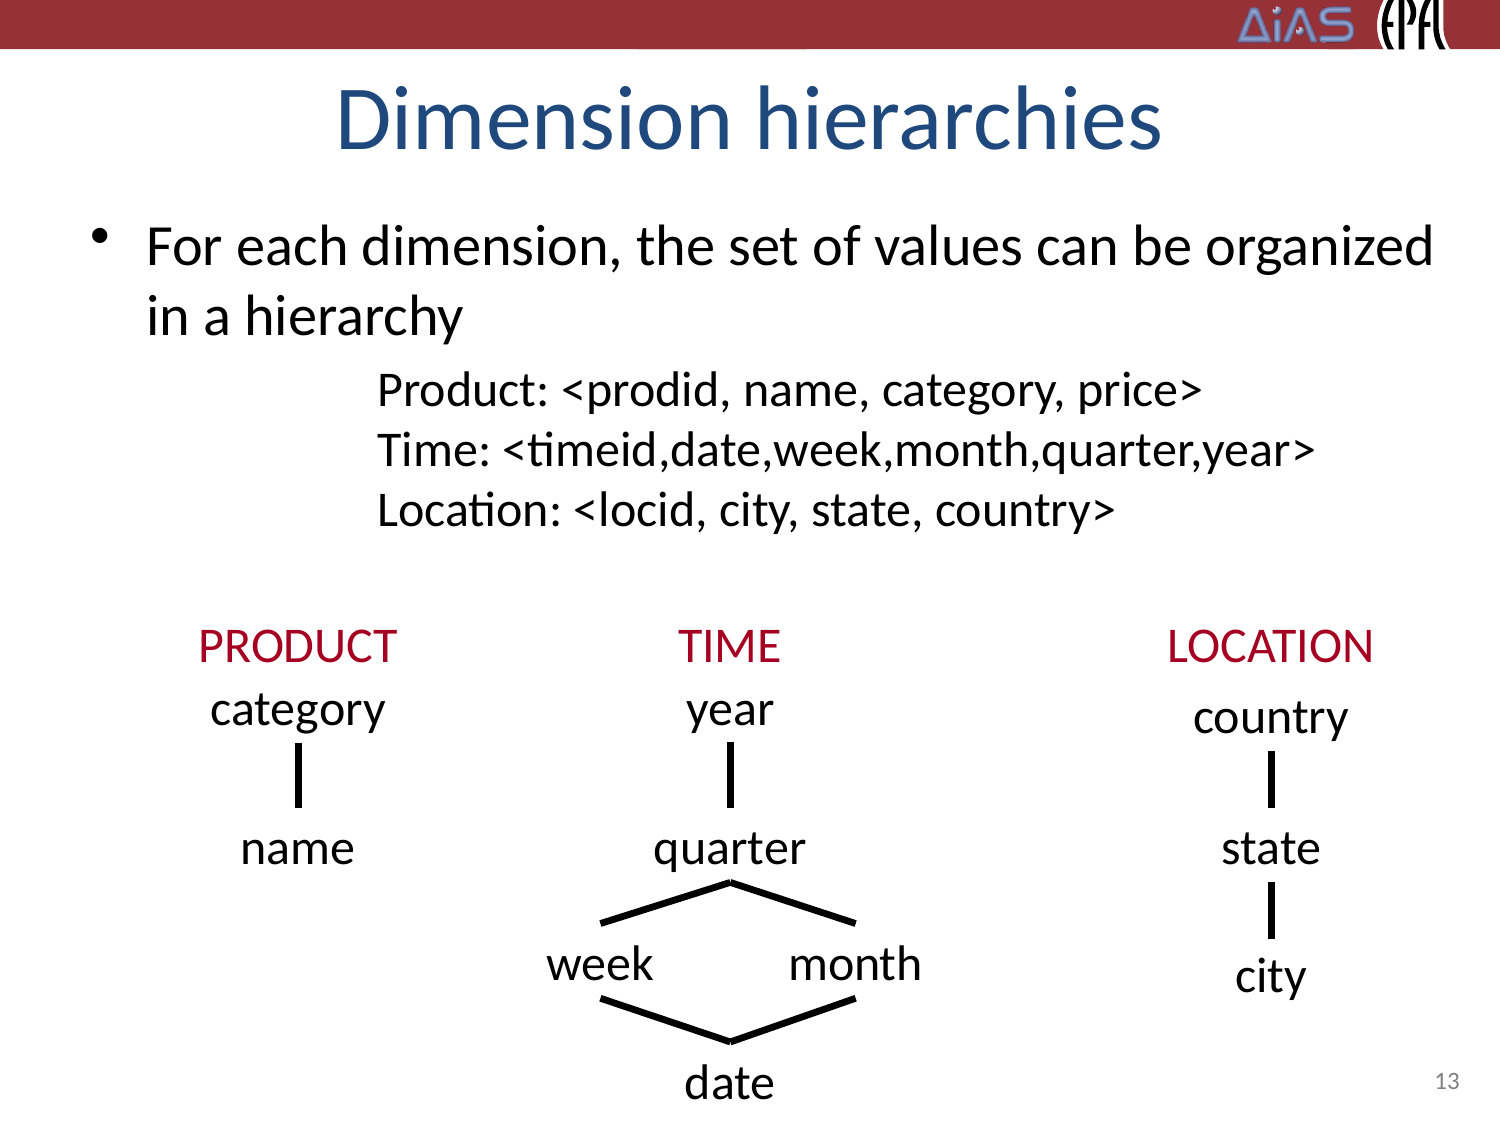

# Dimension hierarchies
For each dimension, the set of values can be organized in a hierarchy
Product: <prodid, name, category, price>
Time: <timeid,date,week,month,quarter,year>
Location: <locid, city, state, country>

LOCATION
TIME
PRODUCT
year
category
country
name
quarter
state
week
month
city
13
date